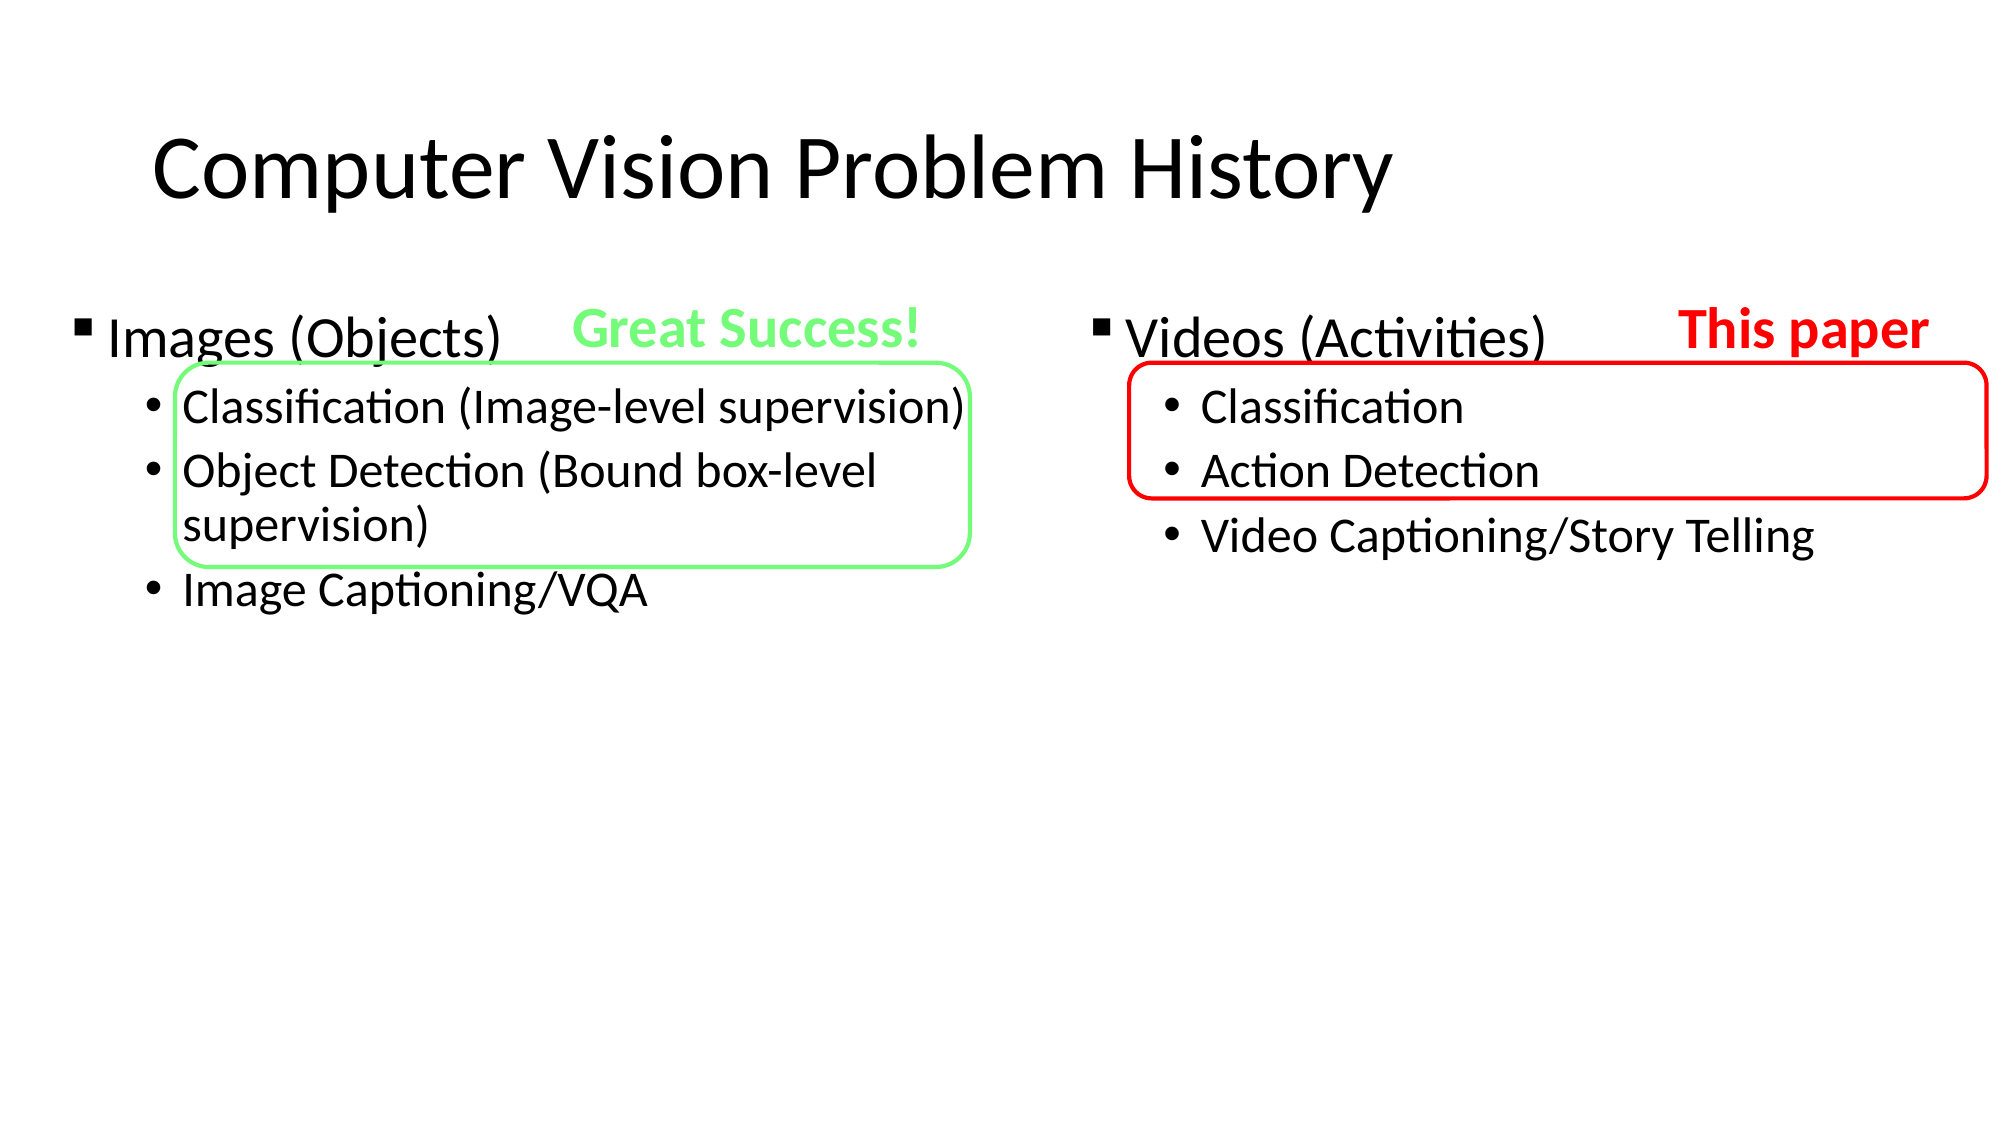

# Computer Vision Problem History
Great Success!

This paper

Images (Objects)
Classification (Image-level supervision)
Object Detection (Bound box-level supervision)
Image Captioning/VQA

Videos (Activities)
Classification
Action Detection
Video Captioning/Story Telling